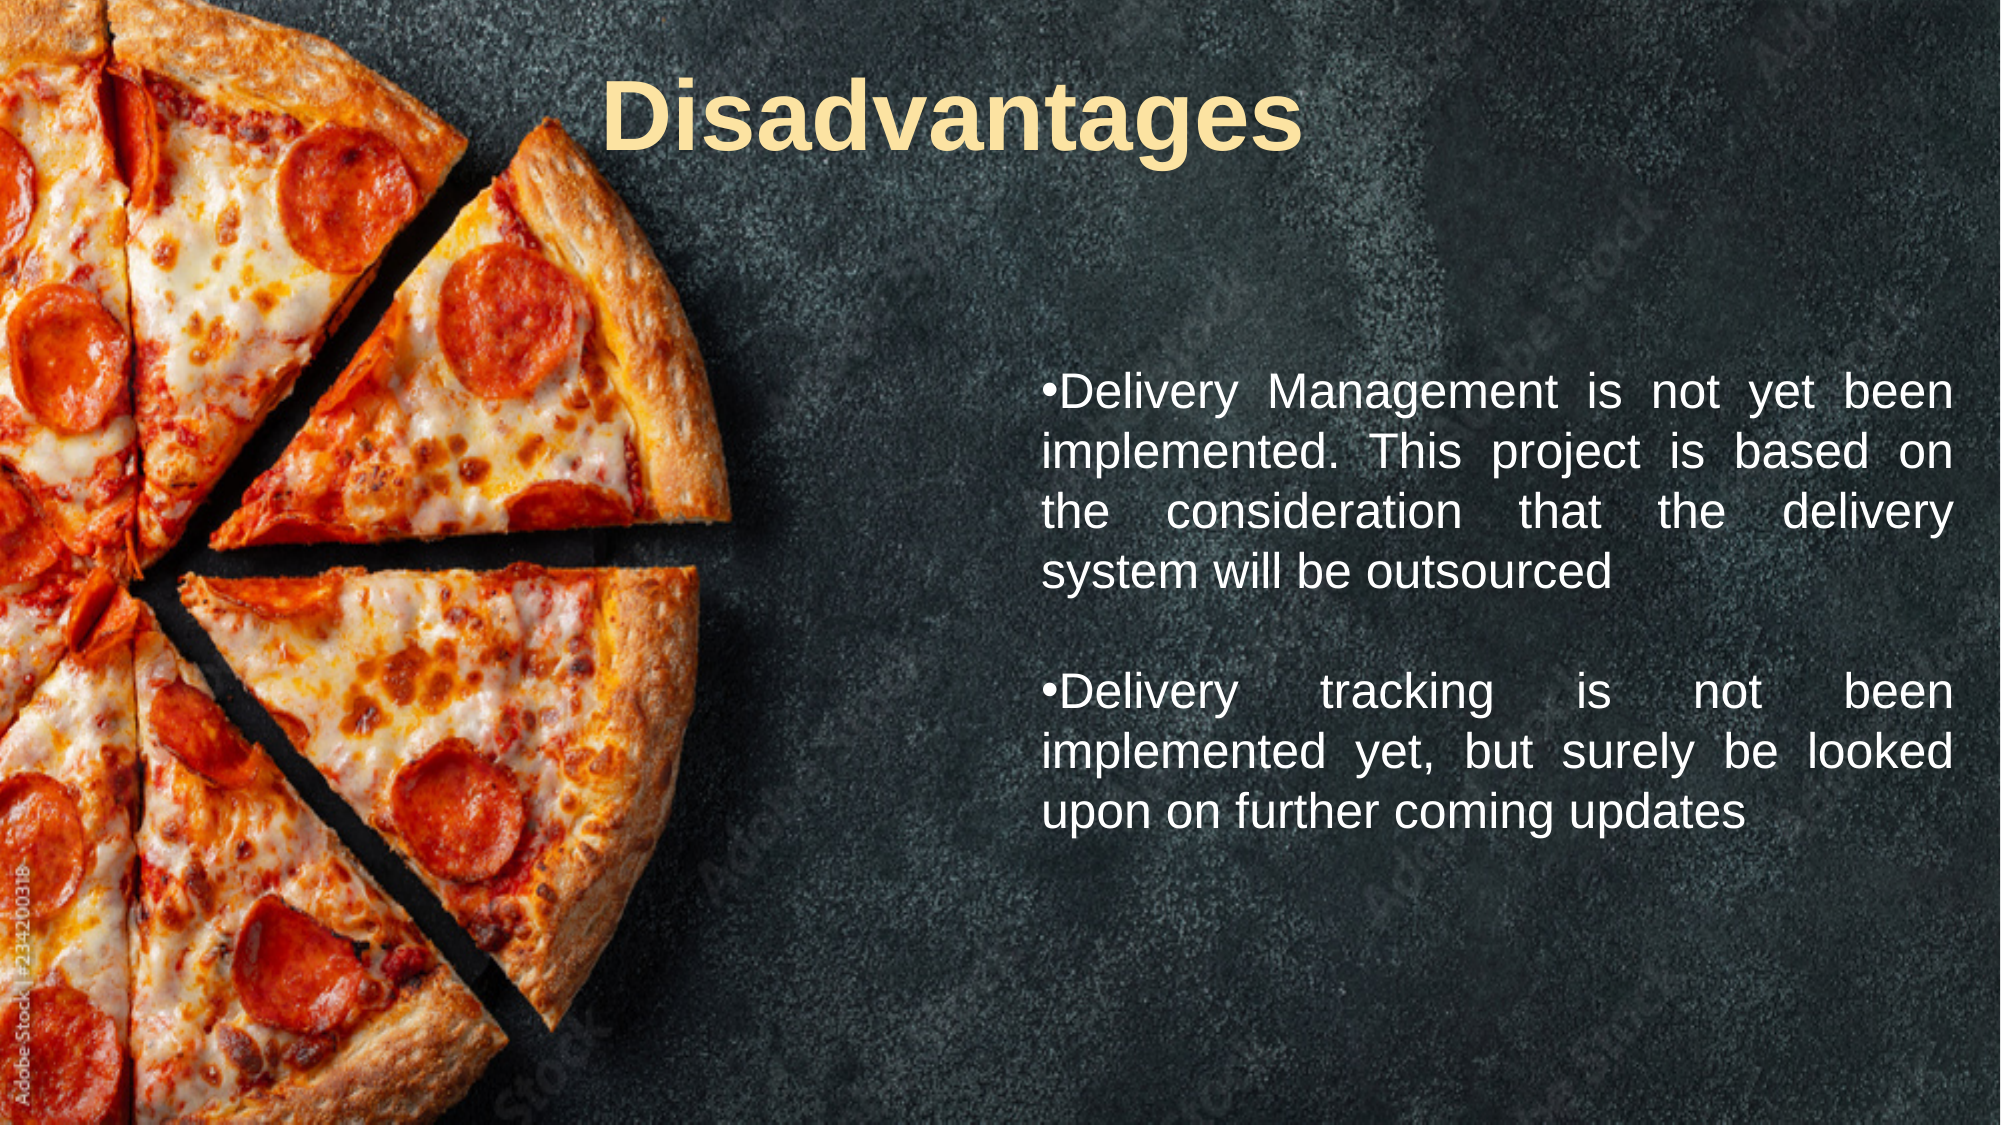

Disadvantages
Delivery Management is not yet been implemented. This project is based on the consideration that the delivery system will be outsourced

Delivery tracking is not been implemented yet, but surely be looked upon on further coming updates